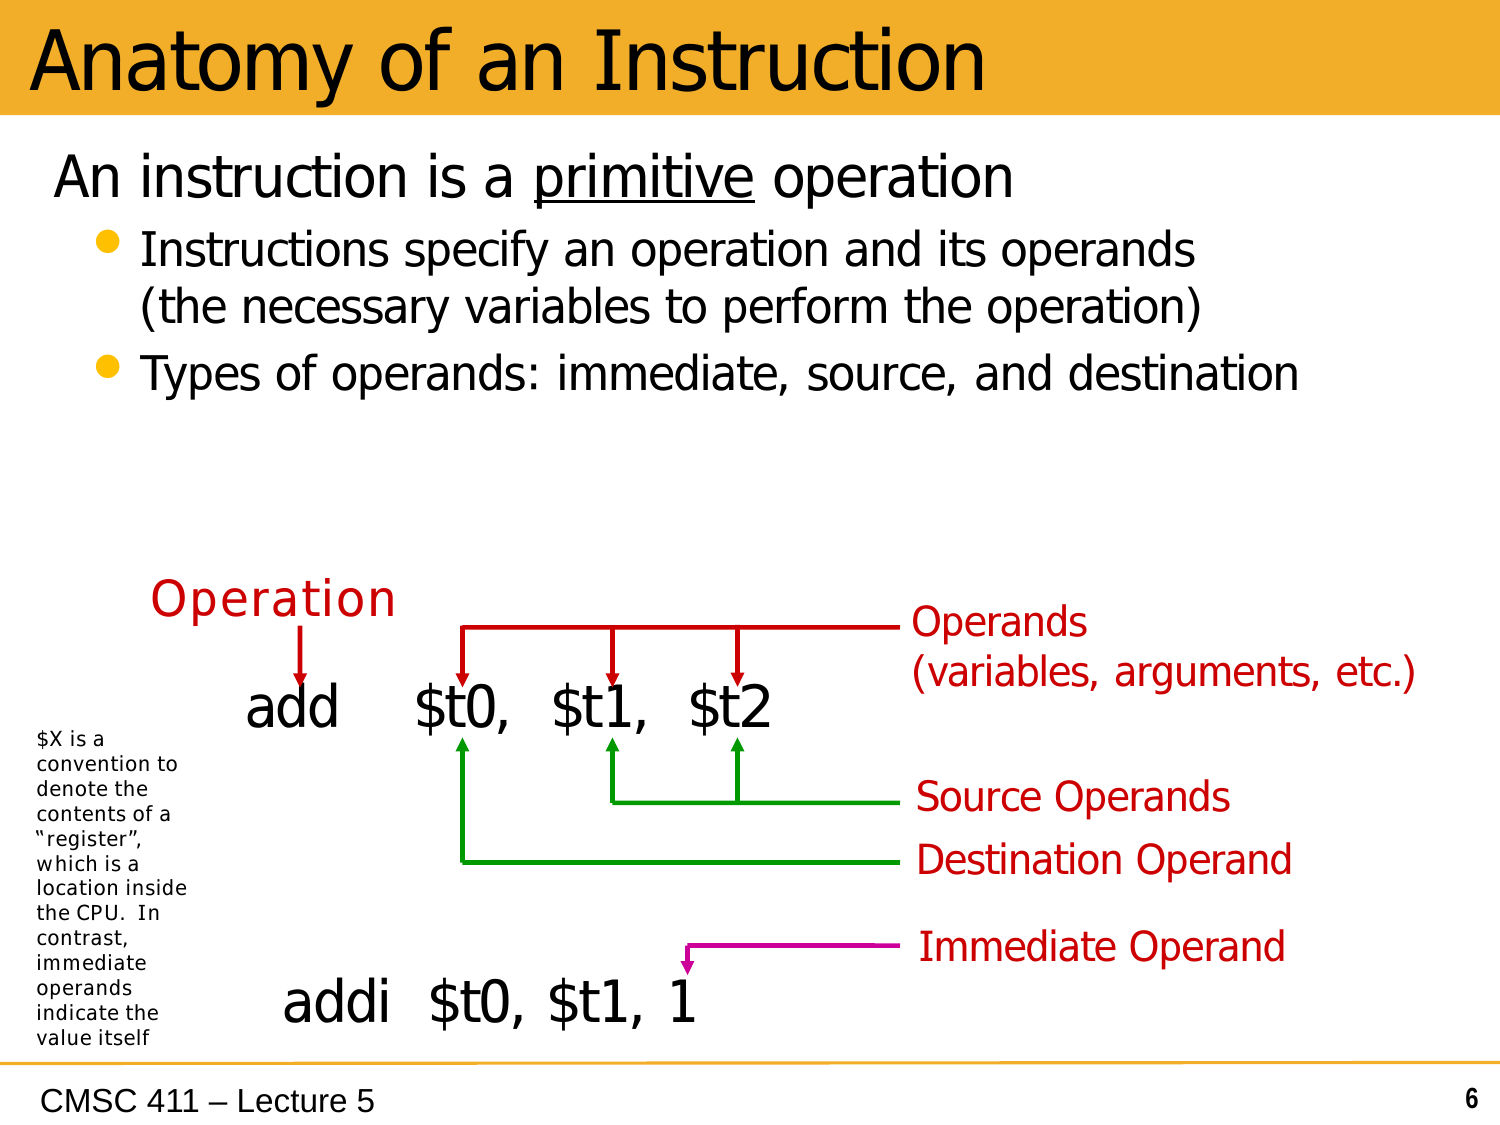

# Anatomy of an Instruction
An instruction is a primitive operation
Instructions specify an operation and its operands
(the necessary variables to perform the operation)
Types of operands: immediate, source, and destination
Operation

Operands
(variables, arguments, etc.)

add    $t0,  $t1,  $t2
$X is a convention to denote the contents of a “register”, which is a location inside the CPU.  In contrast, immediate operands indicate the value itself

Destination Operand

Source Operands

Immediate Operand

addi  $t0, $t1, 1
6